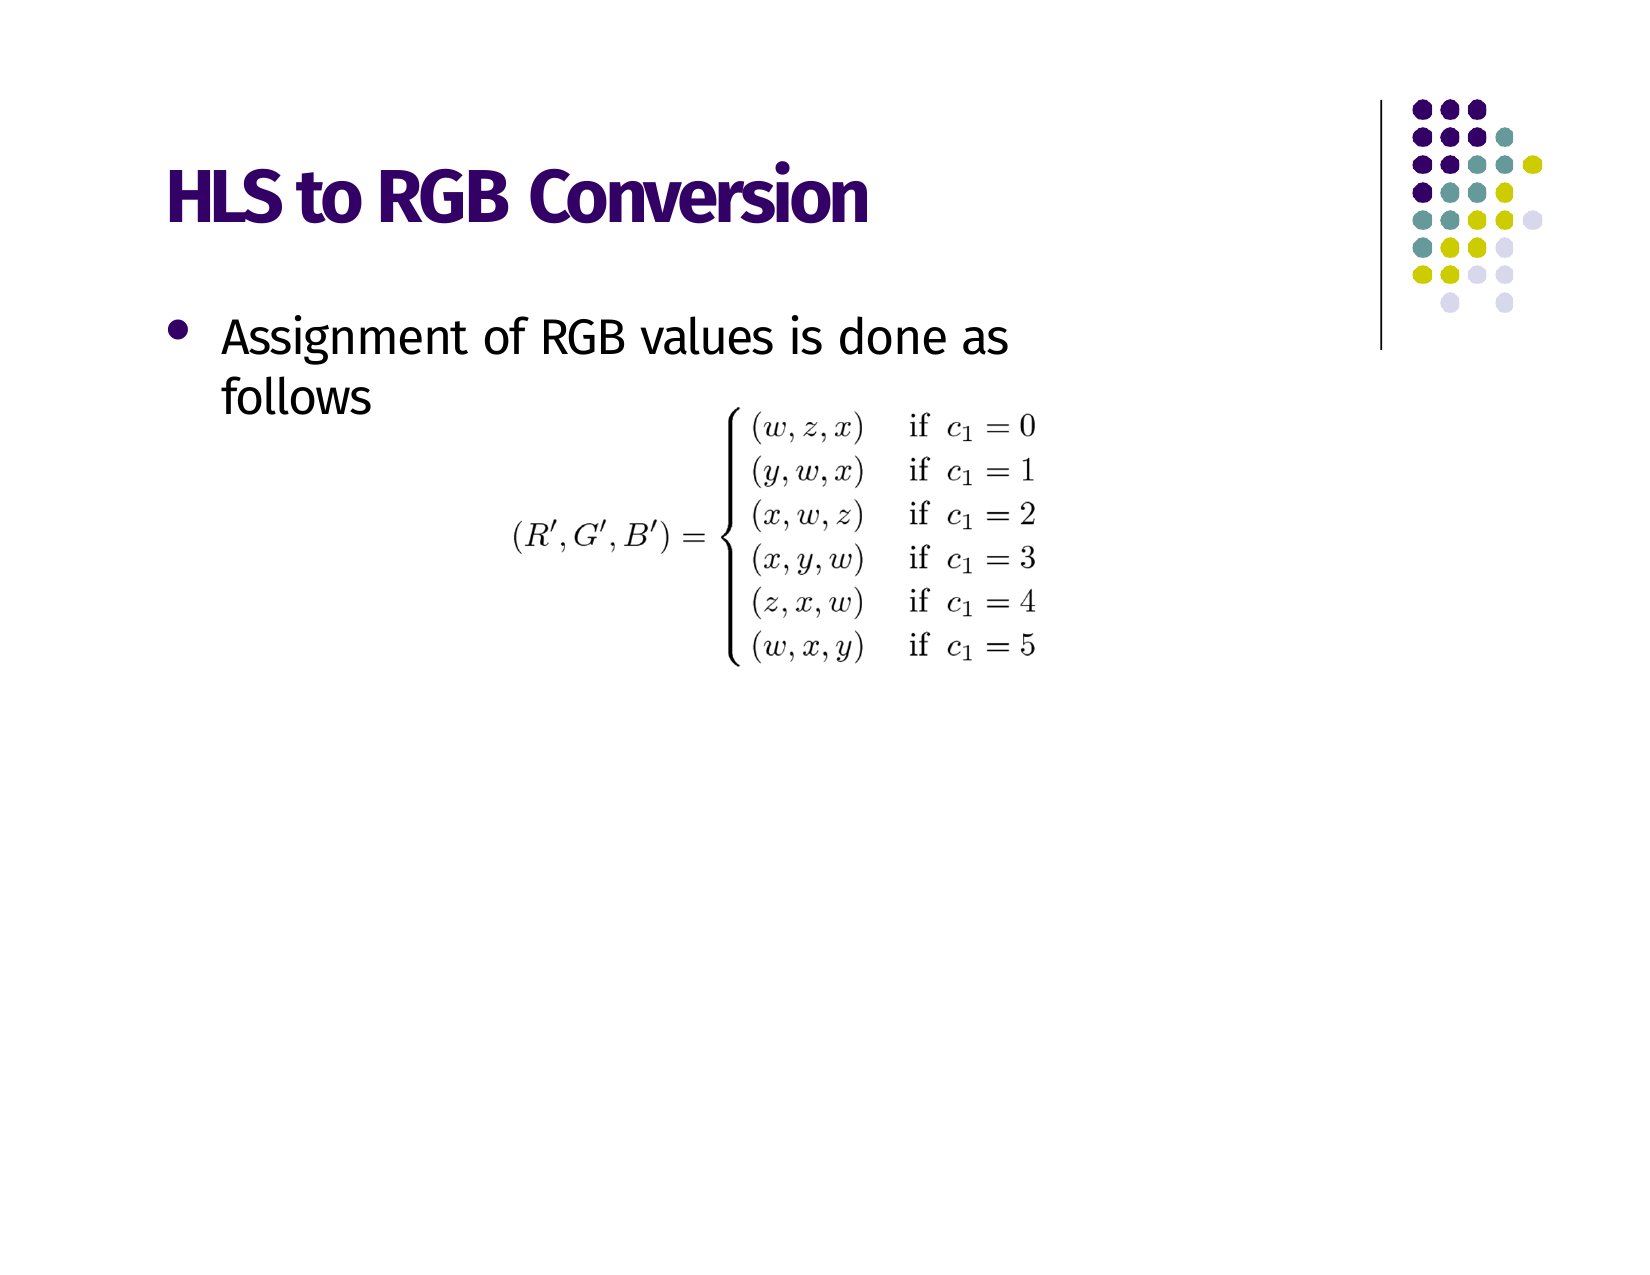

# HLS to RGB Conversion
Assignment of RGB values is done as follows